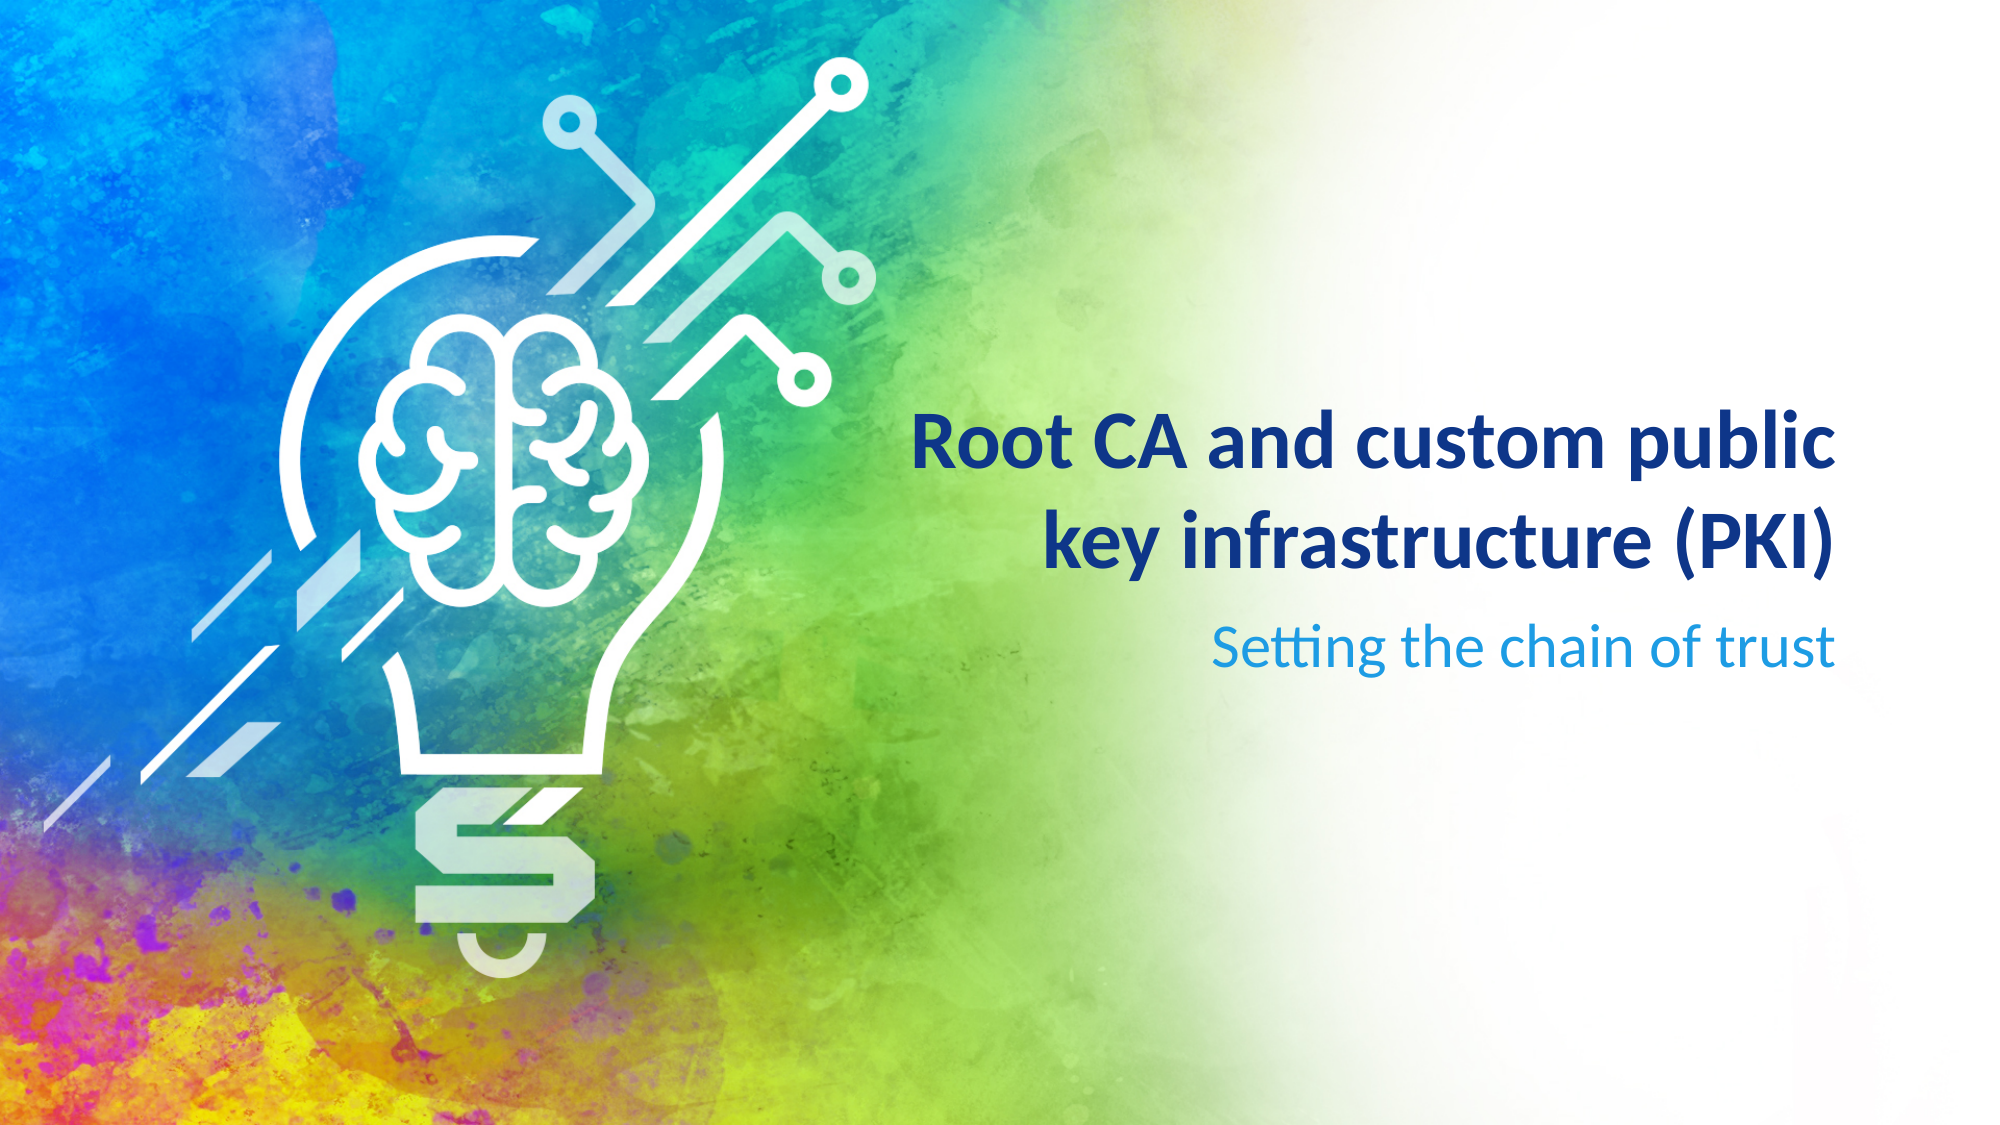

# Root CA and custom public key infrastructure (PKI)
Setting the chain of trust